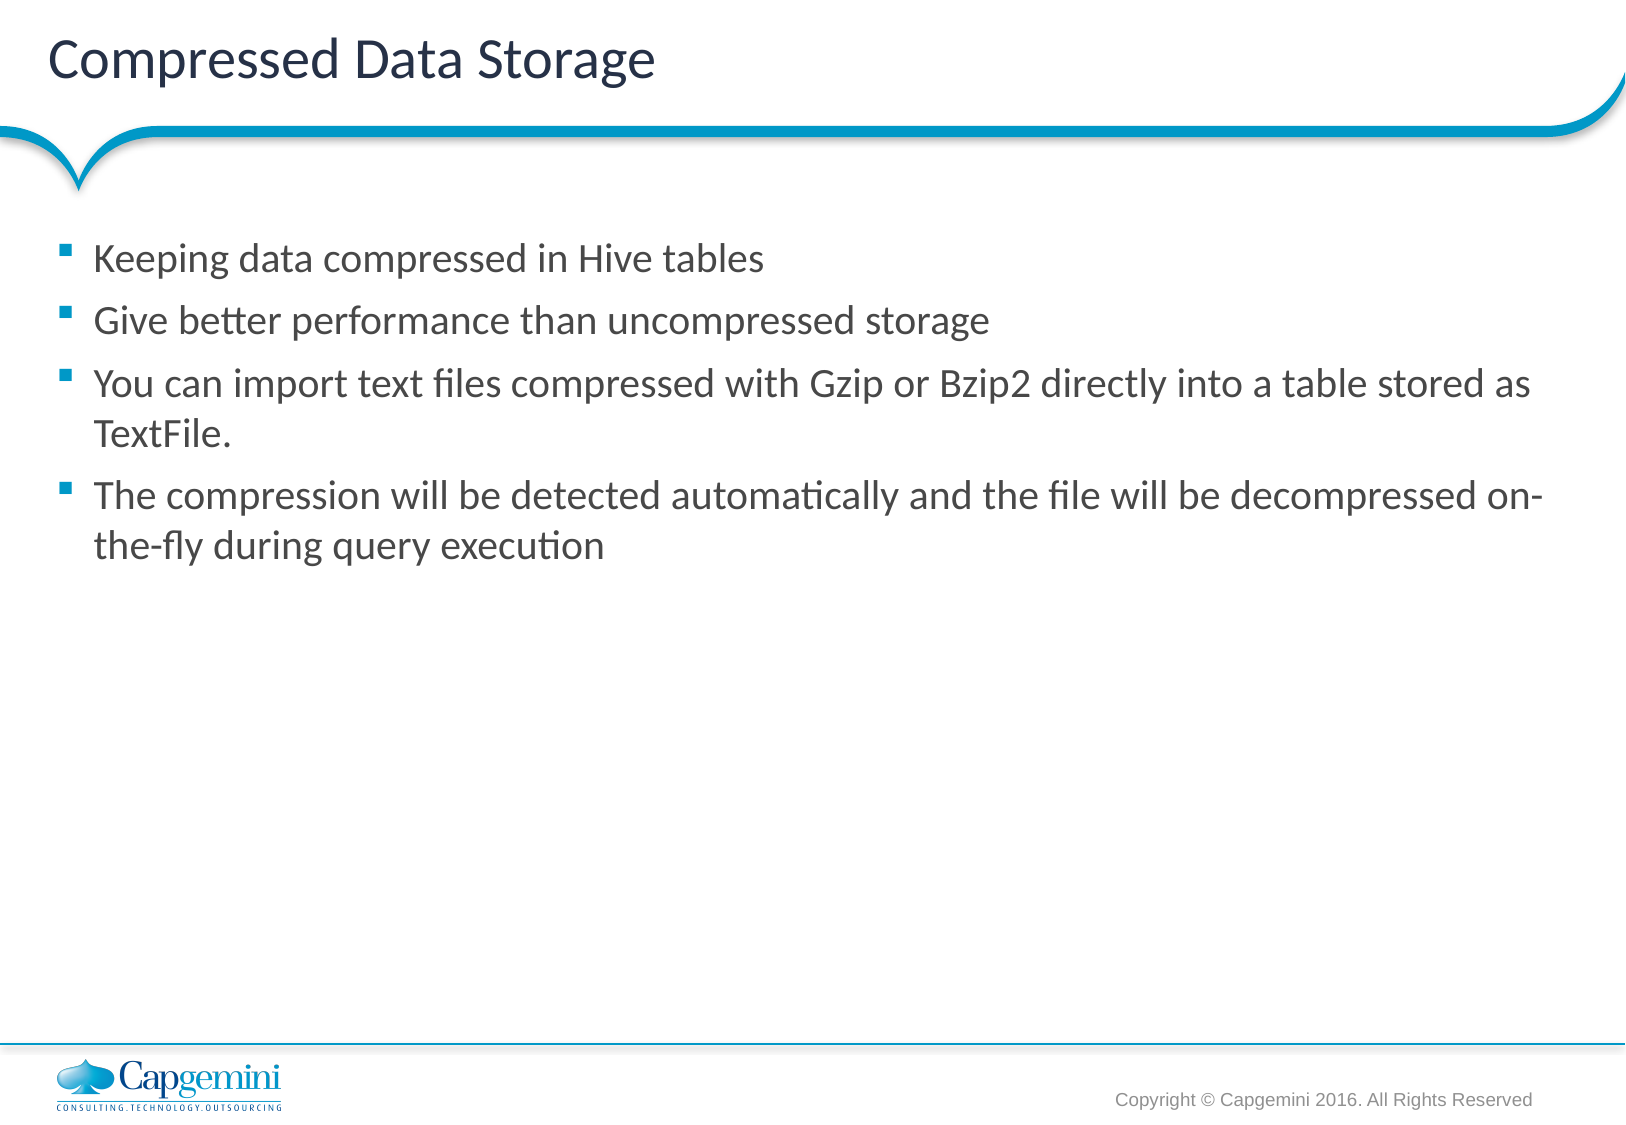

# Compressed Data Storage
Keeping data compressed in Hive tables
Give better performance than uncompressed storage
You can import text files compressed with Gzip or Bzip2 directly into a table stored as TextFile.
The compression will be detected automatically and the file will be decompressed on-the-fly during query execution